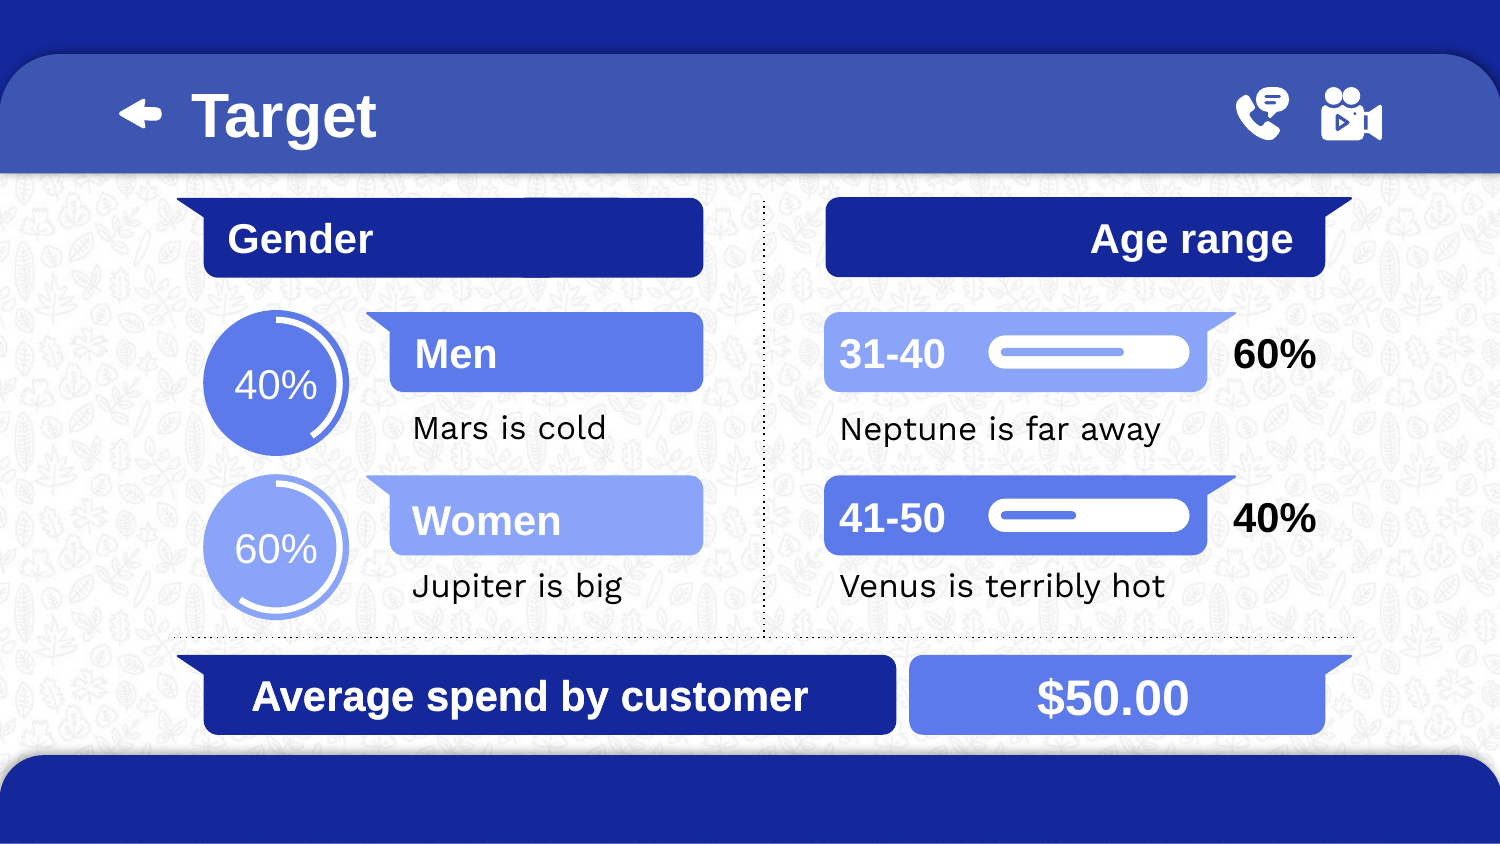

# Target

Gender
Age range

Men

31-40
60%

40%

Mars is cold
Neptune is far away

41-50
40%
Women

60%

Venus is terribly hot
Jupiter is big
$50.00
Average spend by customer
Average spend by customer